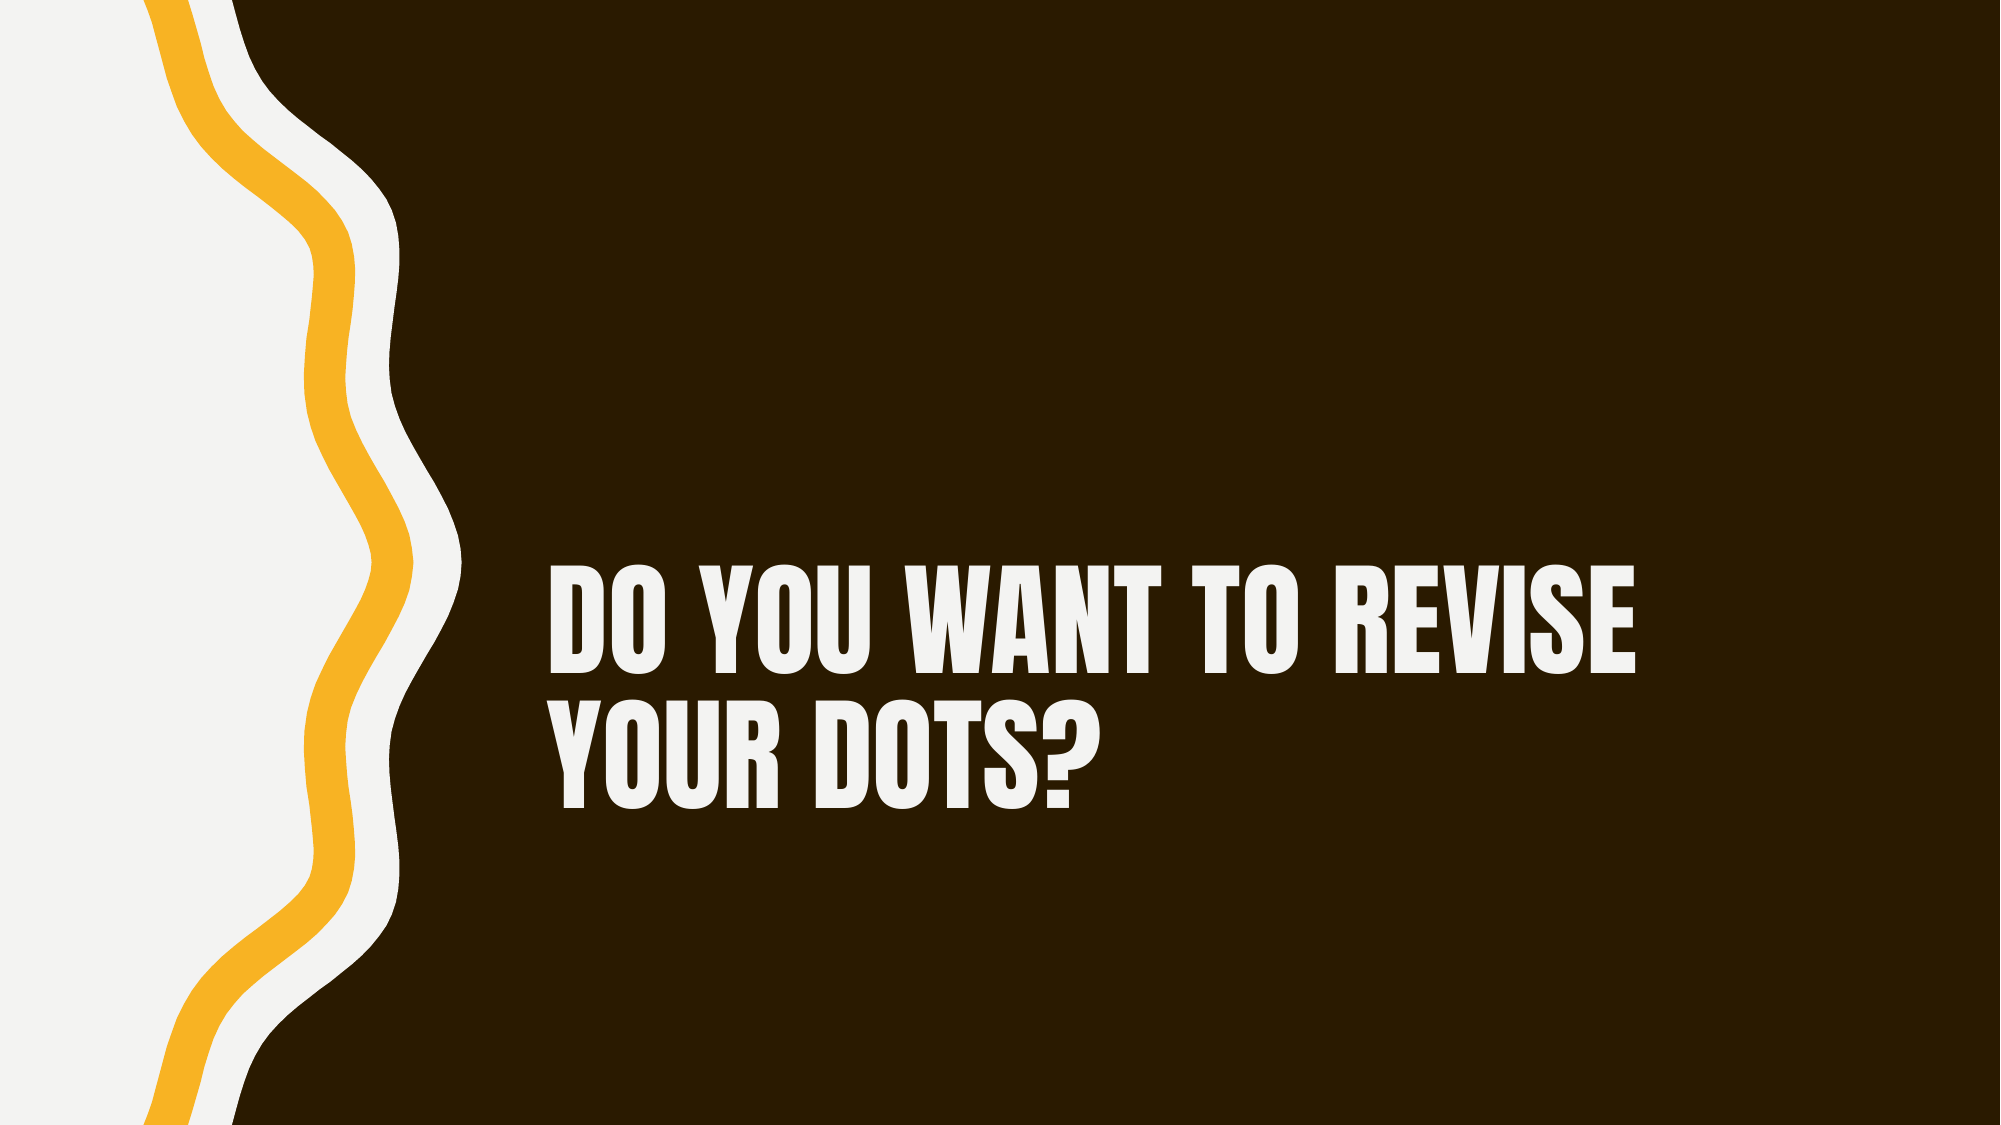

# DO YOU WANT TO REVISE YOUR DOTS?